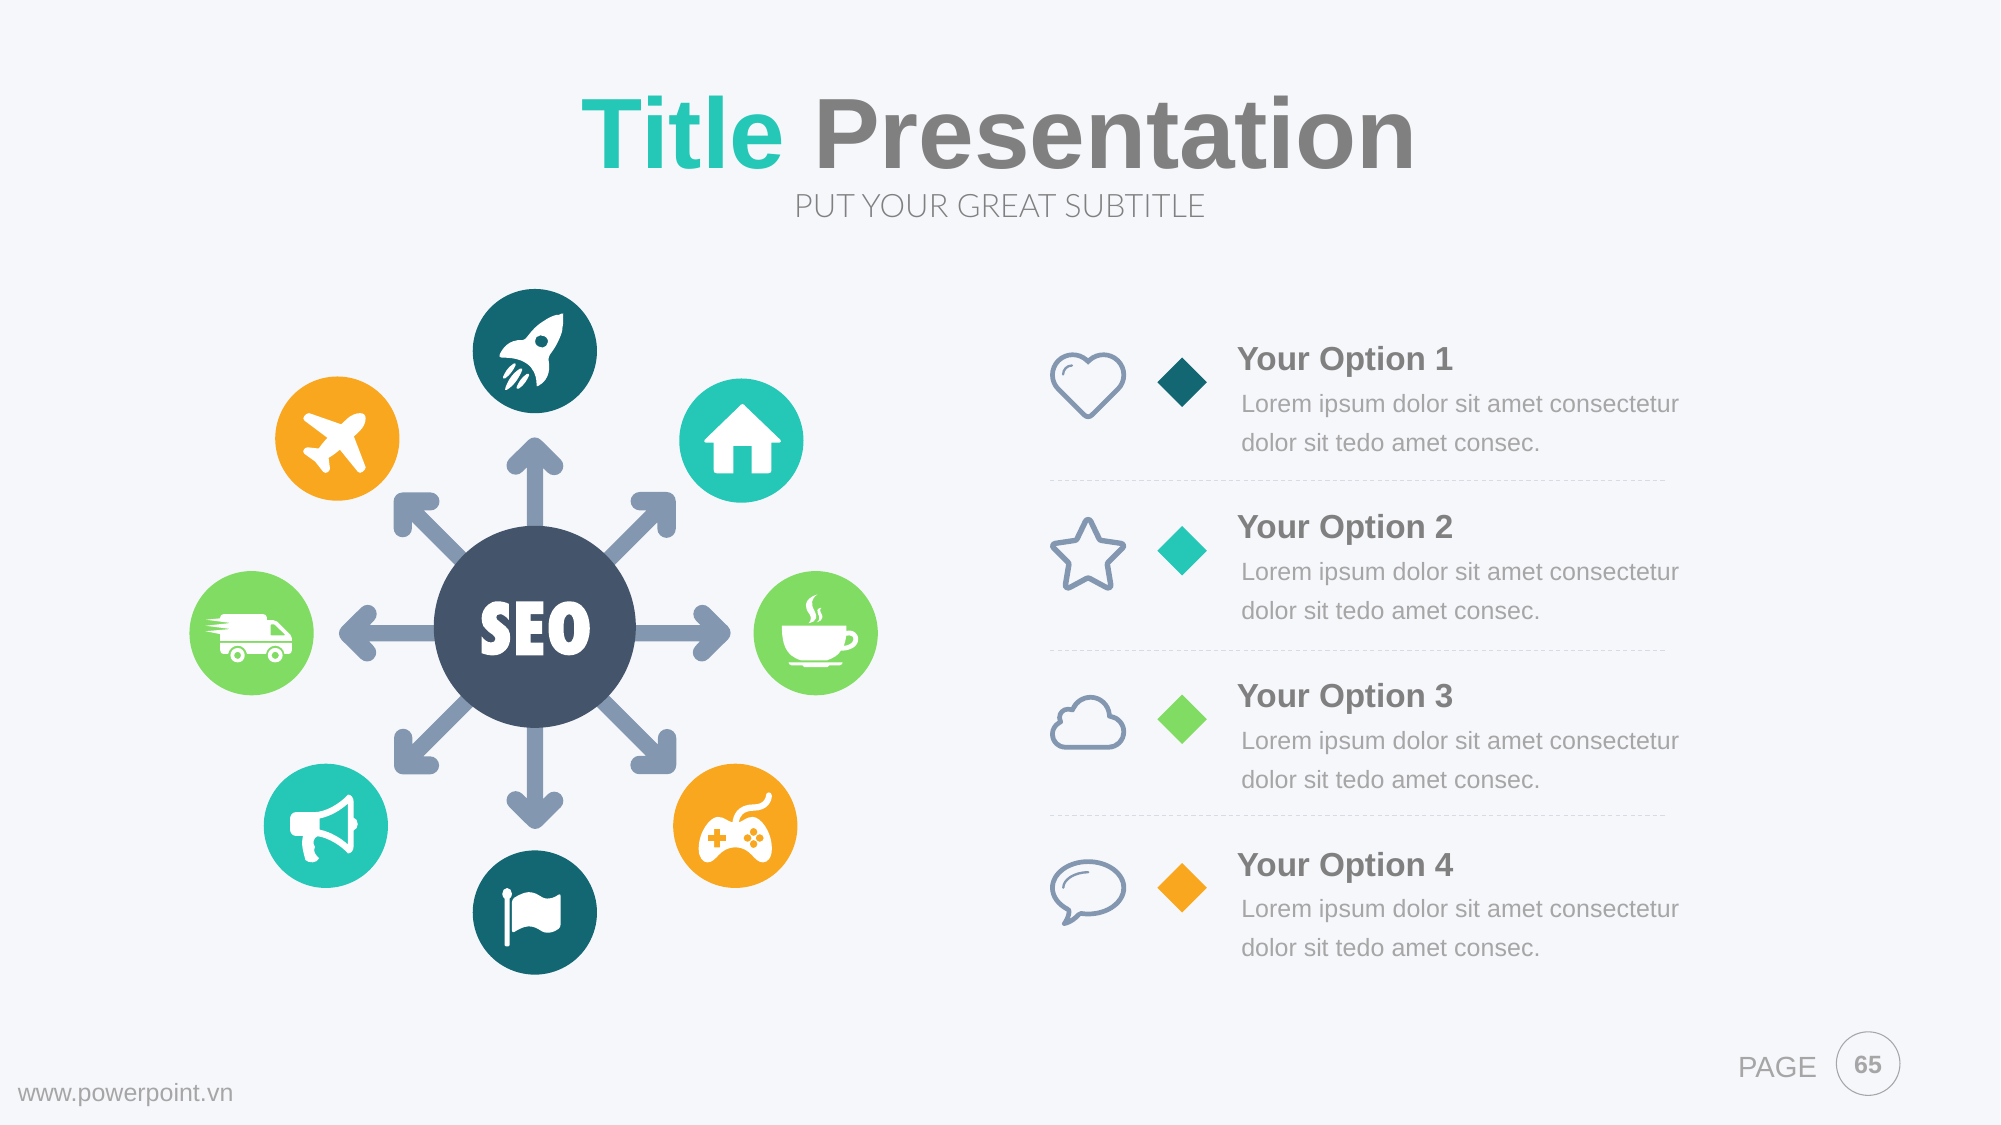

Title Presentation
PUT YOUR GREAT SUBTITLE

Your Option 1

Lorem ipsum dolor sit amet consectetur dolor sit tedo amet consec.

Your Option 2

Lorem ipsum dolor sit amet consectetur dolor sit tedo amet consec.

Your Option 3

Lorem ipsum dolor sit amet consectetur dolor sit tedo amet consec.

Your Option 4

Lorem ipsum dolor sit amet consectetur dolor sit tedo amet consec.